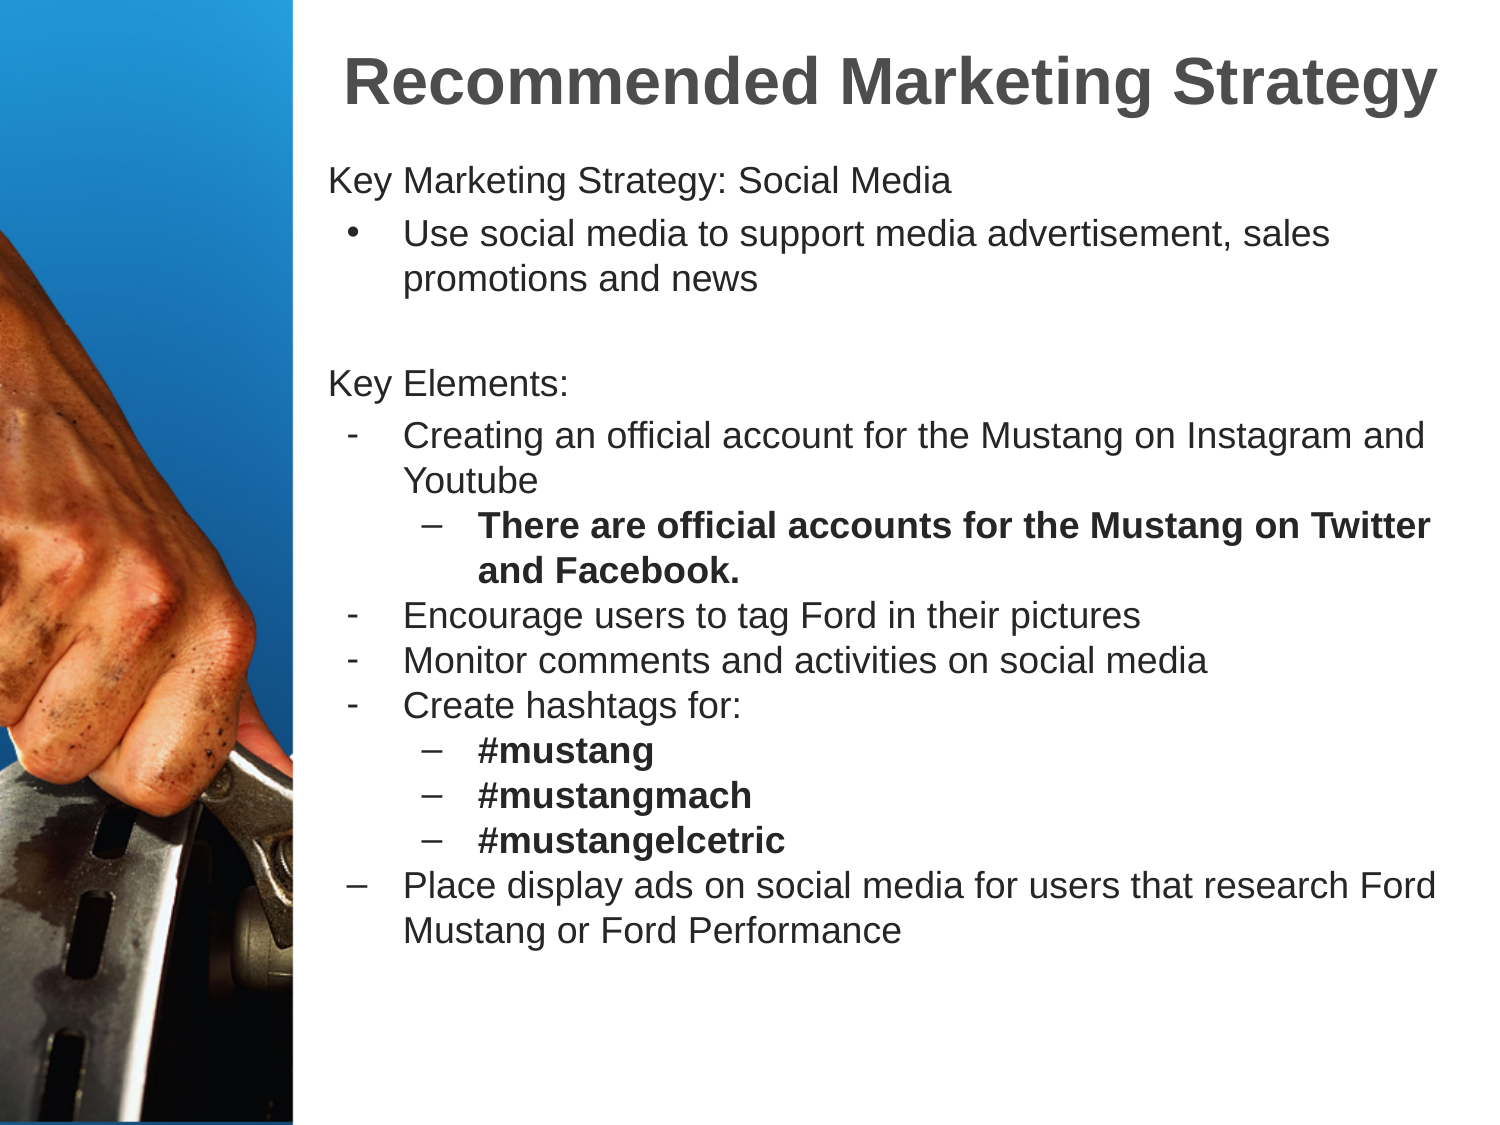

# Recommended Marketing Strategy
Key Marketing Strategy: Social Media
Use social media to support media advertisement, sales promotions and news

Key Elements:
Creating an official account for the Mustang on Instagram and Youtube
There are official accounts for the Mustang on Twitter and Facebook.
Encourage users to tag Ford in their pictures
Monitor comments and activities on social media
Create hashtags for:
#mustang
#mustangmach
#mustangelcetric
Place display ads on social media for users that research Ford Mustang or Ford Performance